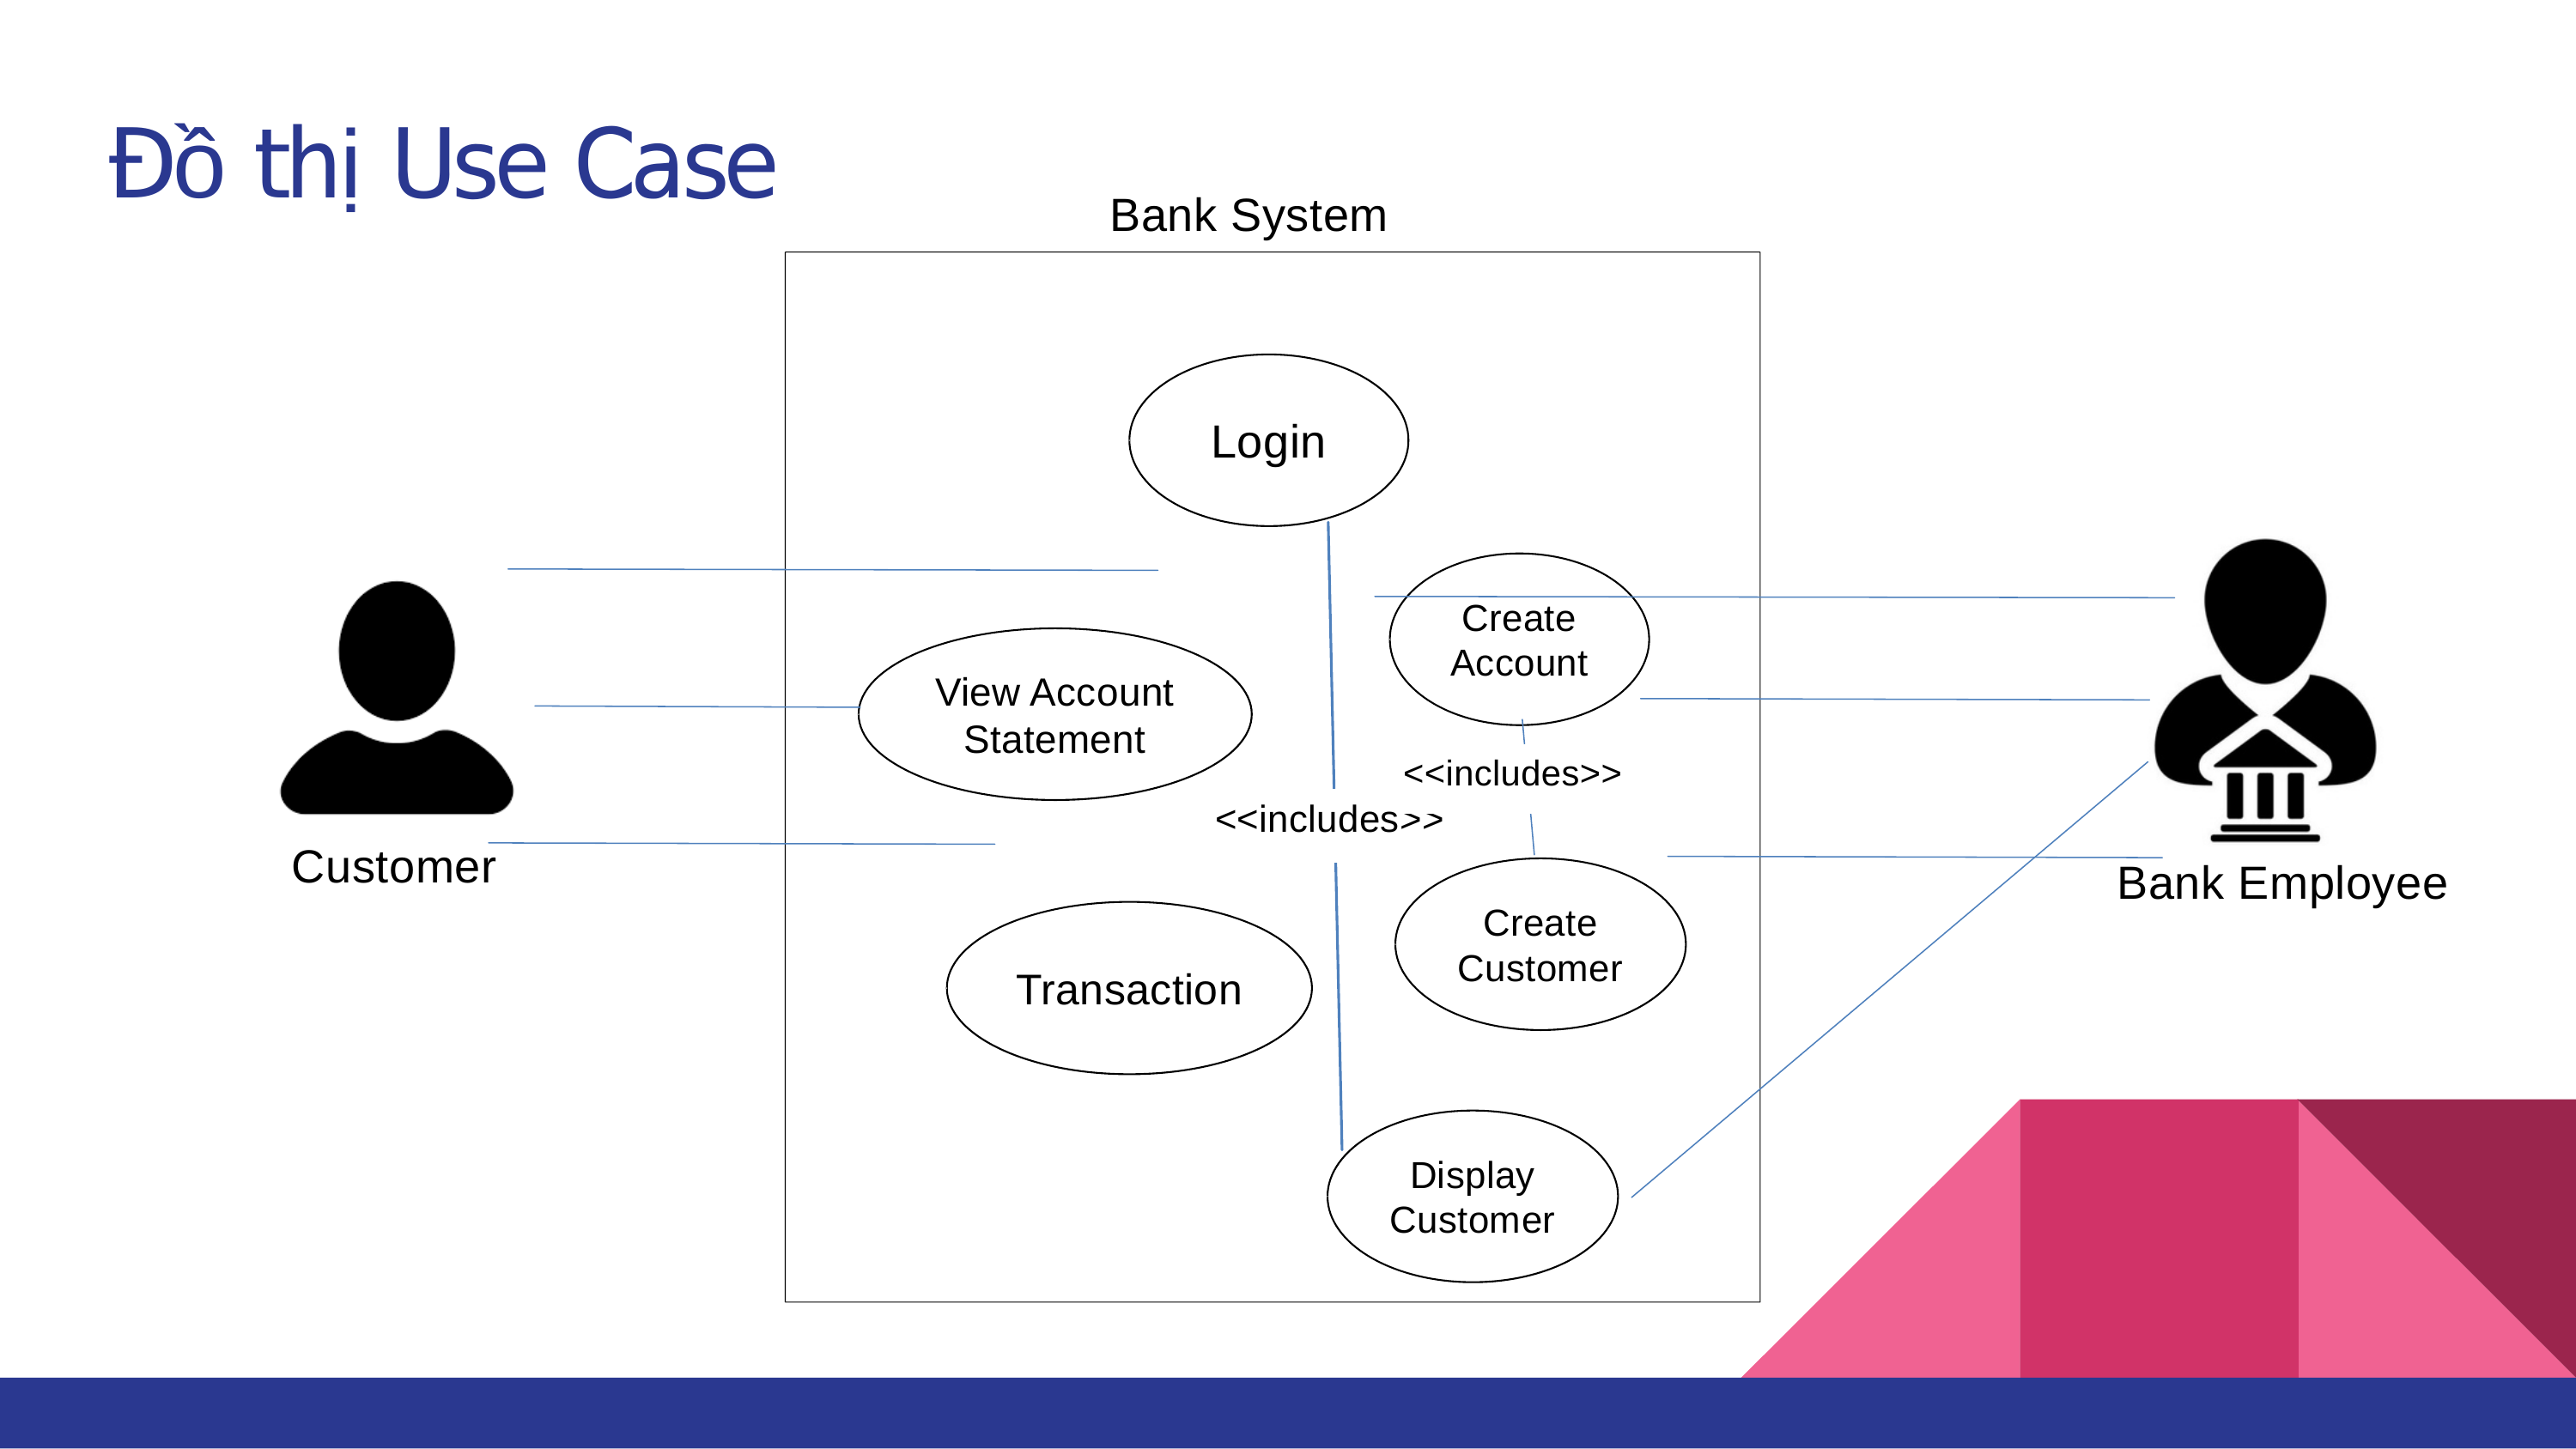

Đồ thị Use Case
Bank System

Login

Create Account

View Account Statement

<<includes>>

<<includes>>

Customer

Bank Employee

Create Customer

Transaction

Display Customer